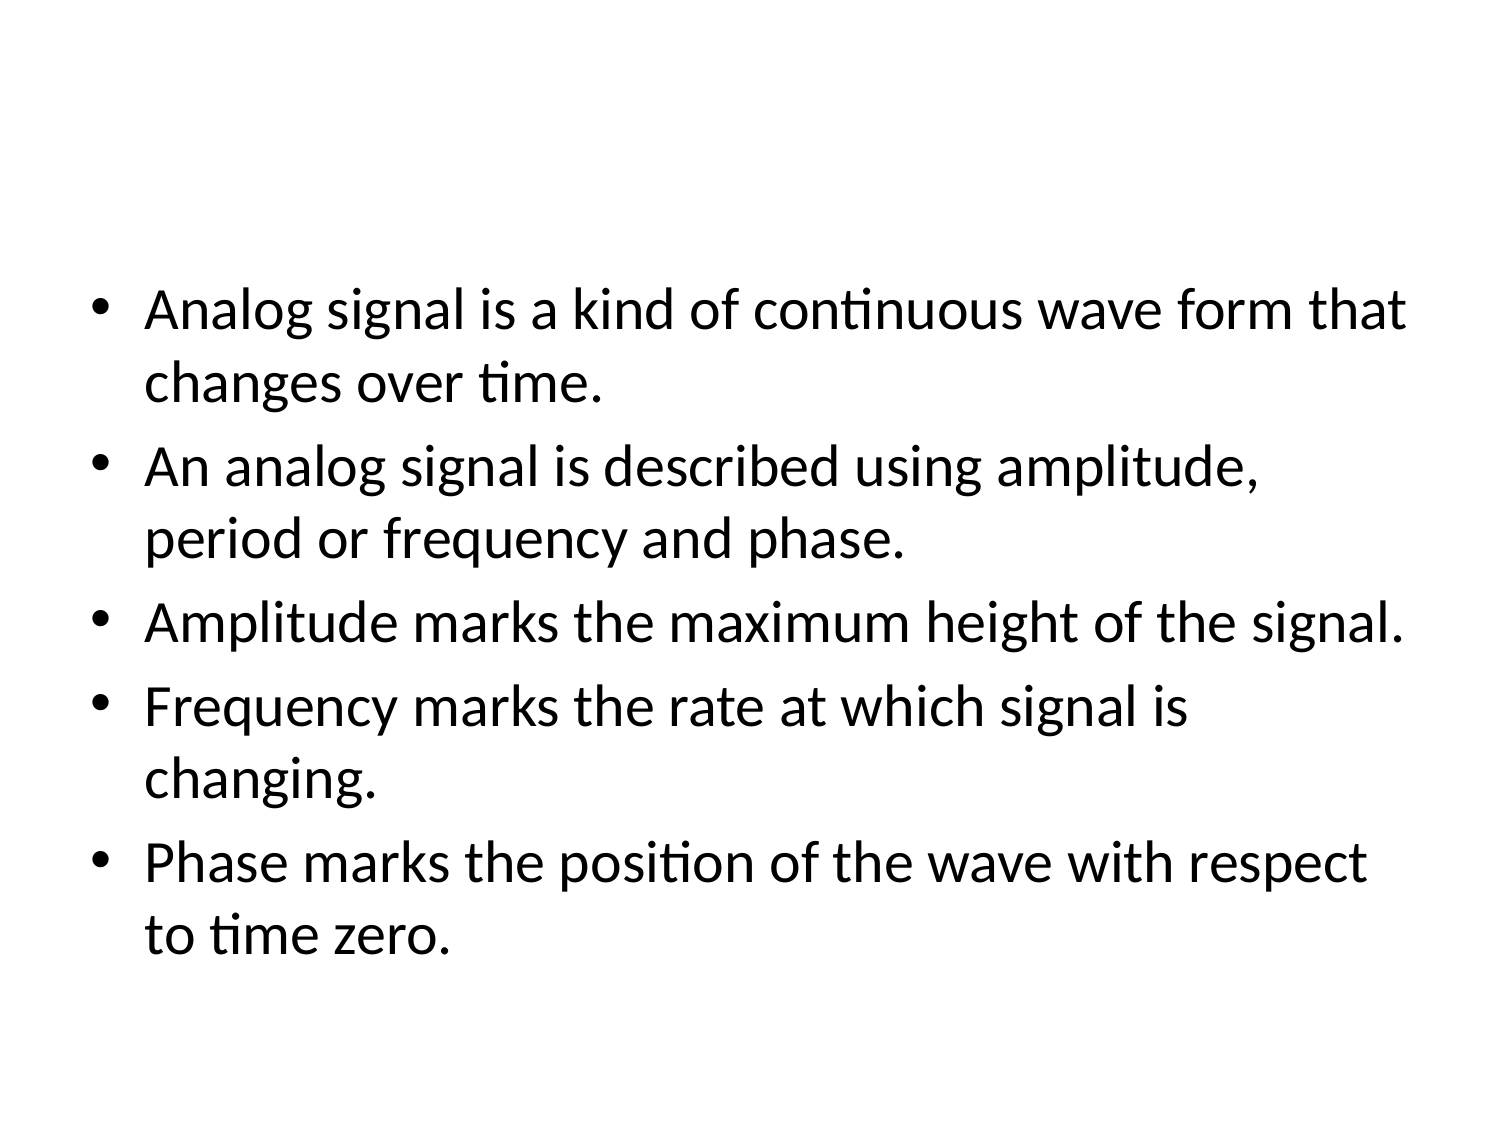

#
Analog signal is a kind of continuous wave form that changes over time.
An analog signal is described using amplitude, period or frequency and phase.
Amplitude marks the maximum height of the signal.
Frequency marks the rate at which signal is changing.
Phase marks the position of the wave with respect to time zero.